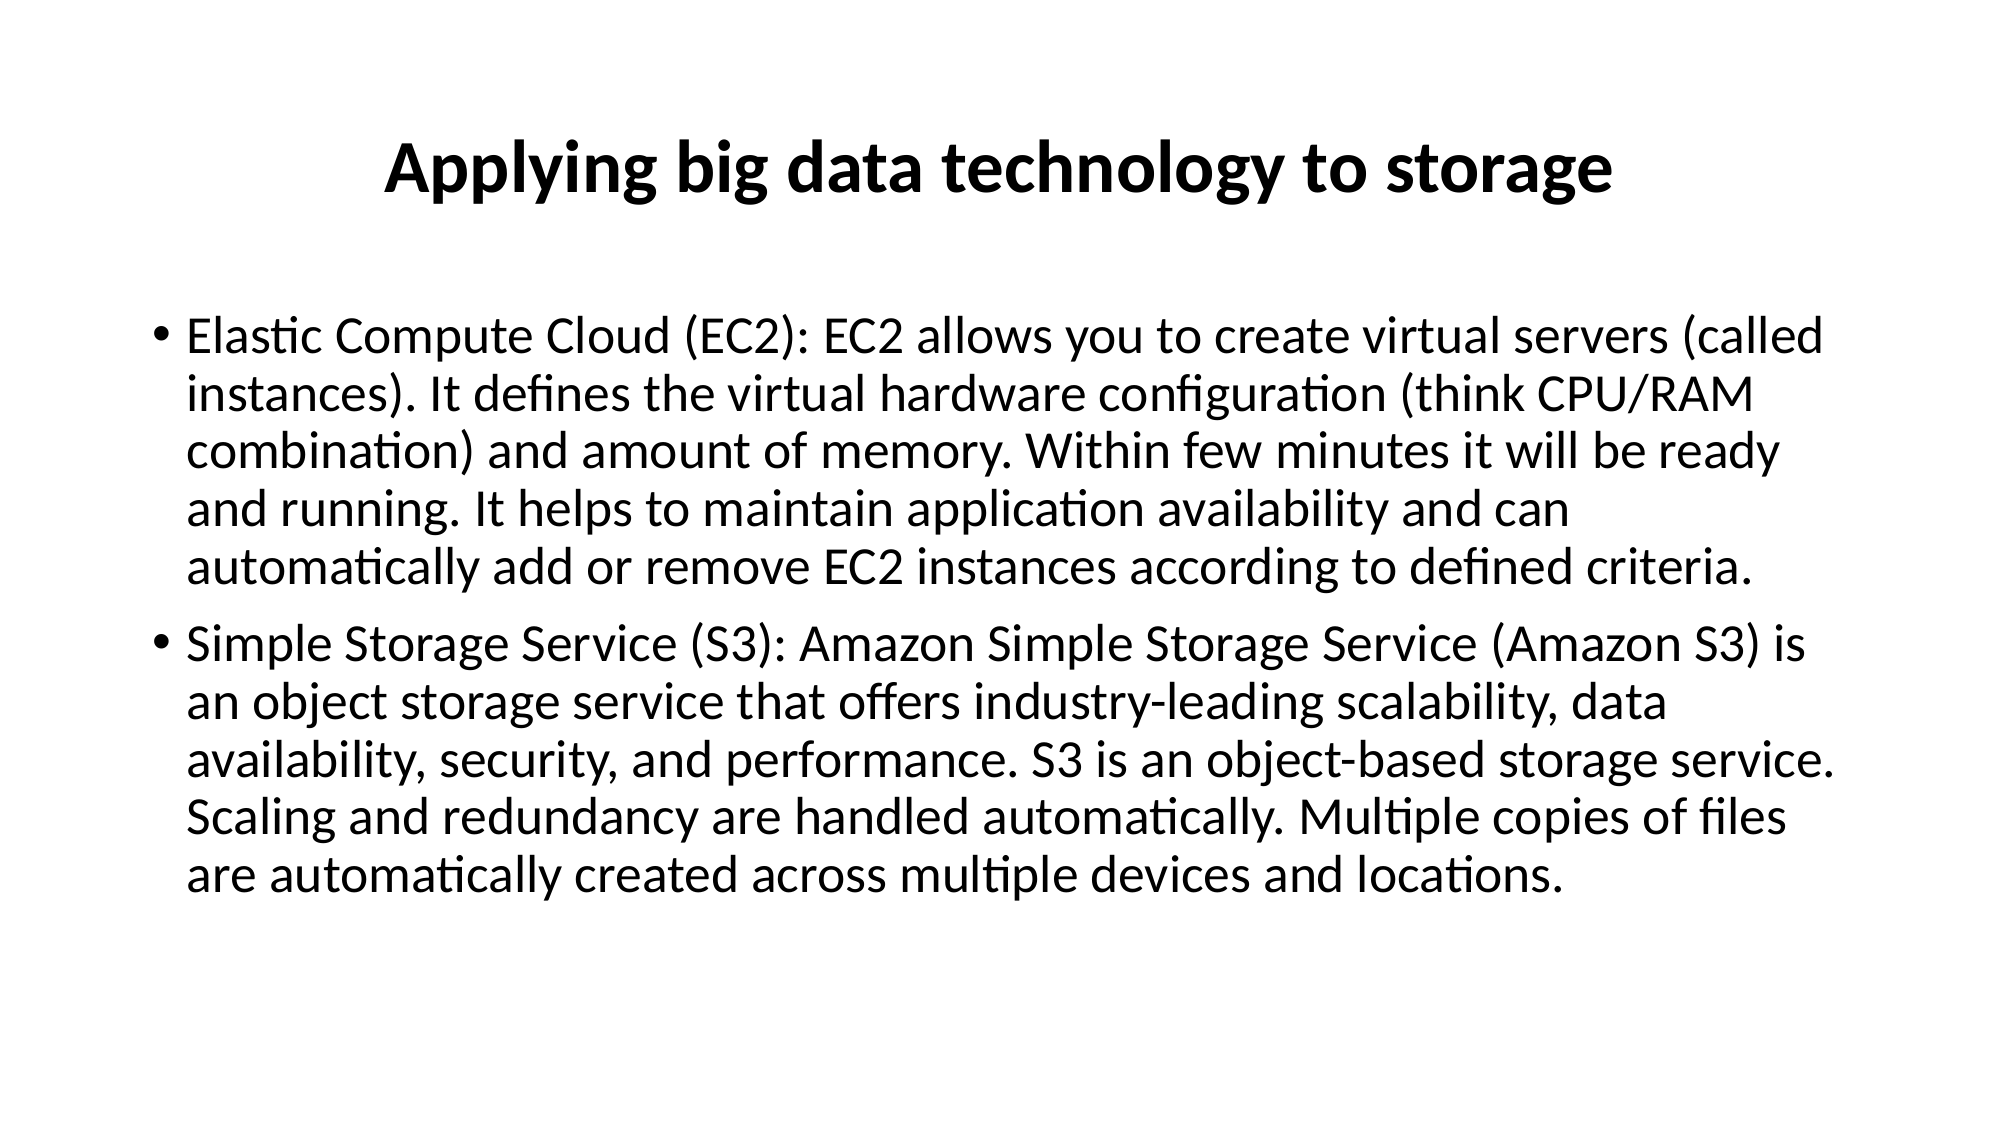

# Applying big data technology to storage
Elastic Compute Cloud (EC2): EC2 allows you to create virtual servers (called instances). It defines the virtual hardware configuration (think CPU/RAM combination) and amount of memory. Within few minutes it will be ready and running. It helps to maintain application availability and can automatically add or remove EC2 instances according to defined criteria.
Simple Storage Service (S3): Amazon Simple Storage Service (Amazon S3) is an object storage service that offers industry-leading scalability, data availability, security, and performance. S3 is an object-based storage service. Scaling and redundancy are handled automatically. Multiple copies of files are automatically created across multiple devices and locations.